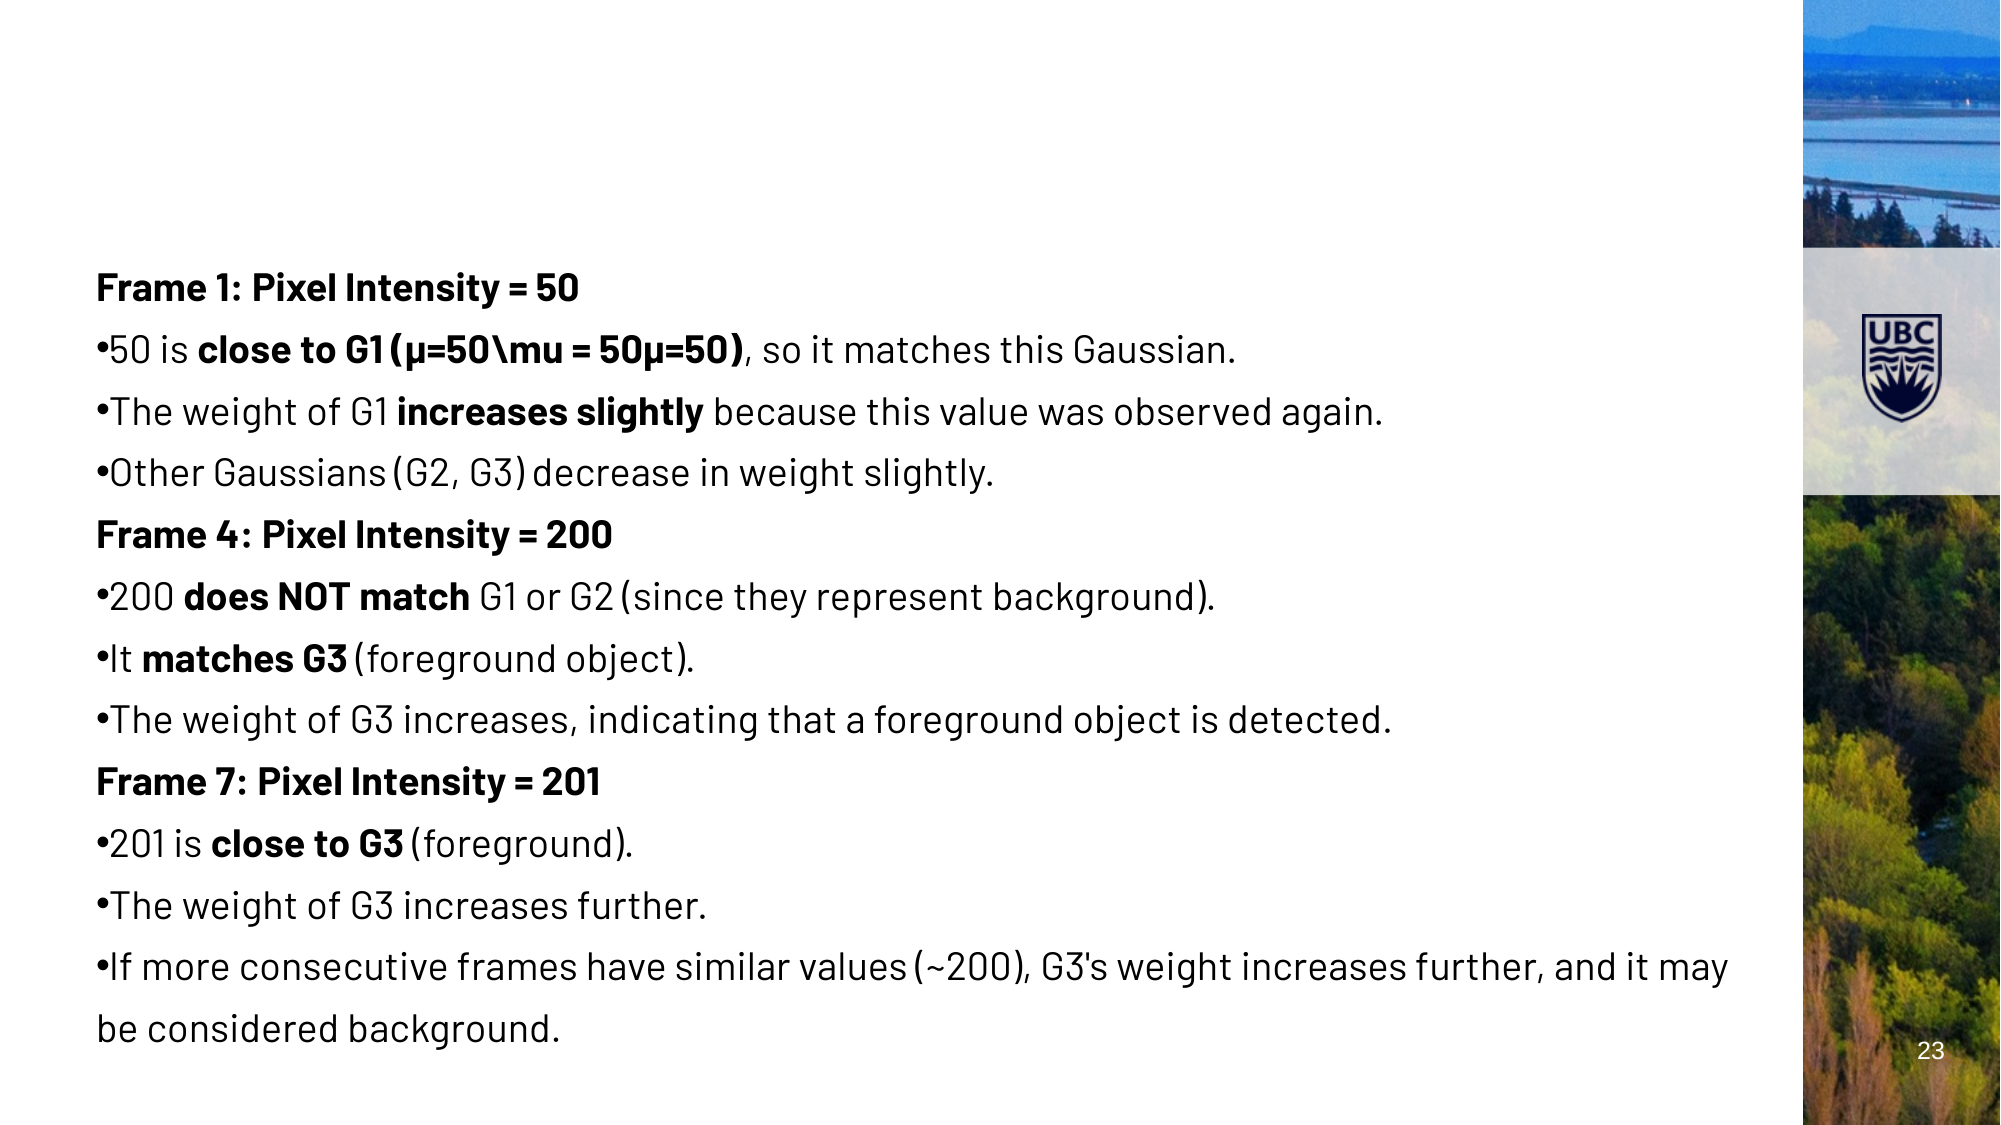

#
Frame 1: Pixel Intensity = 50
50 is close to G1 (μ=50\mu = 50μ=50), so it matches this Gaussian.
The weight of G1 increases slightly because this value was observed again.
Other Gaussians (G2, G3) decrease in weight slightly.
Frame 4: Pixel Intensity = 200
200 does NOT match G1 or G2 (since they represent background).
It matches G3 (foreground object).
The weight of G3 increases, indicating that a foreground object is detected.
Frame 7: Pixel Intensity = 201
201 is close to G3 (foreground).
The weight of G3 increases further.
If more consecutive frames have similar values (~200), G3's weight increases further, and it may be considered background.